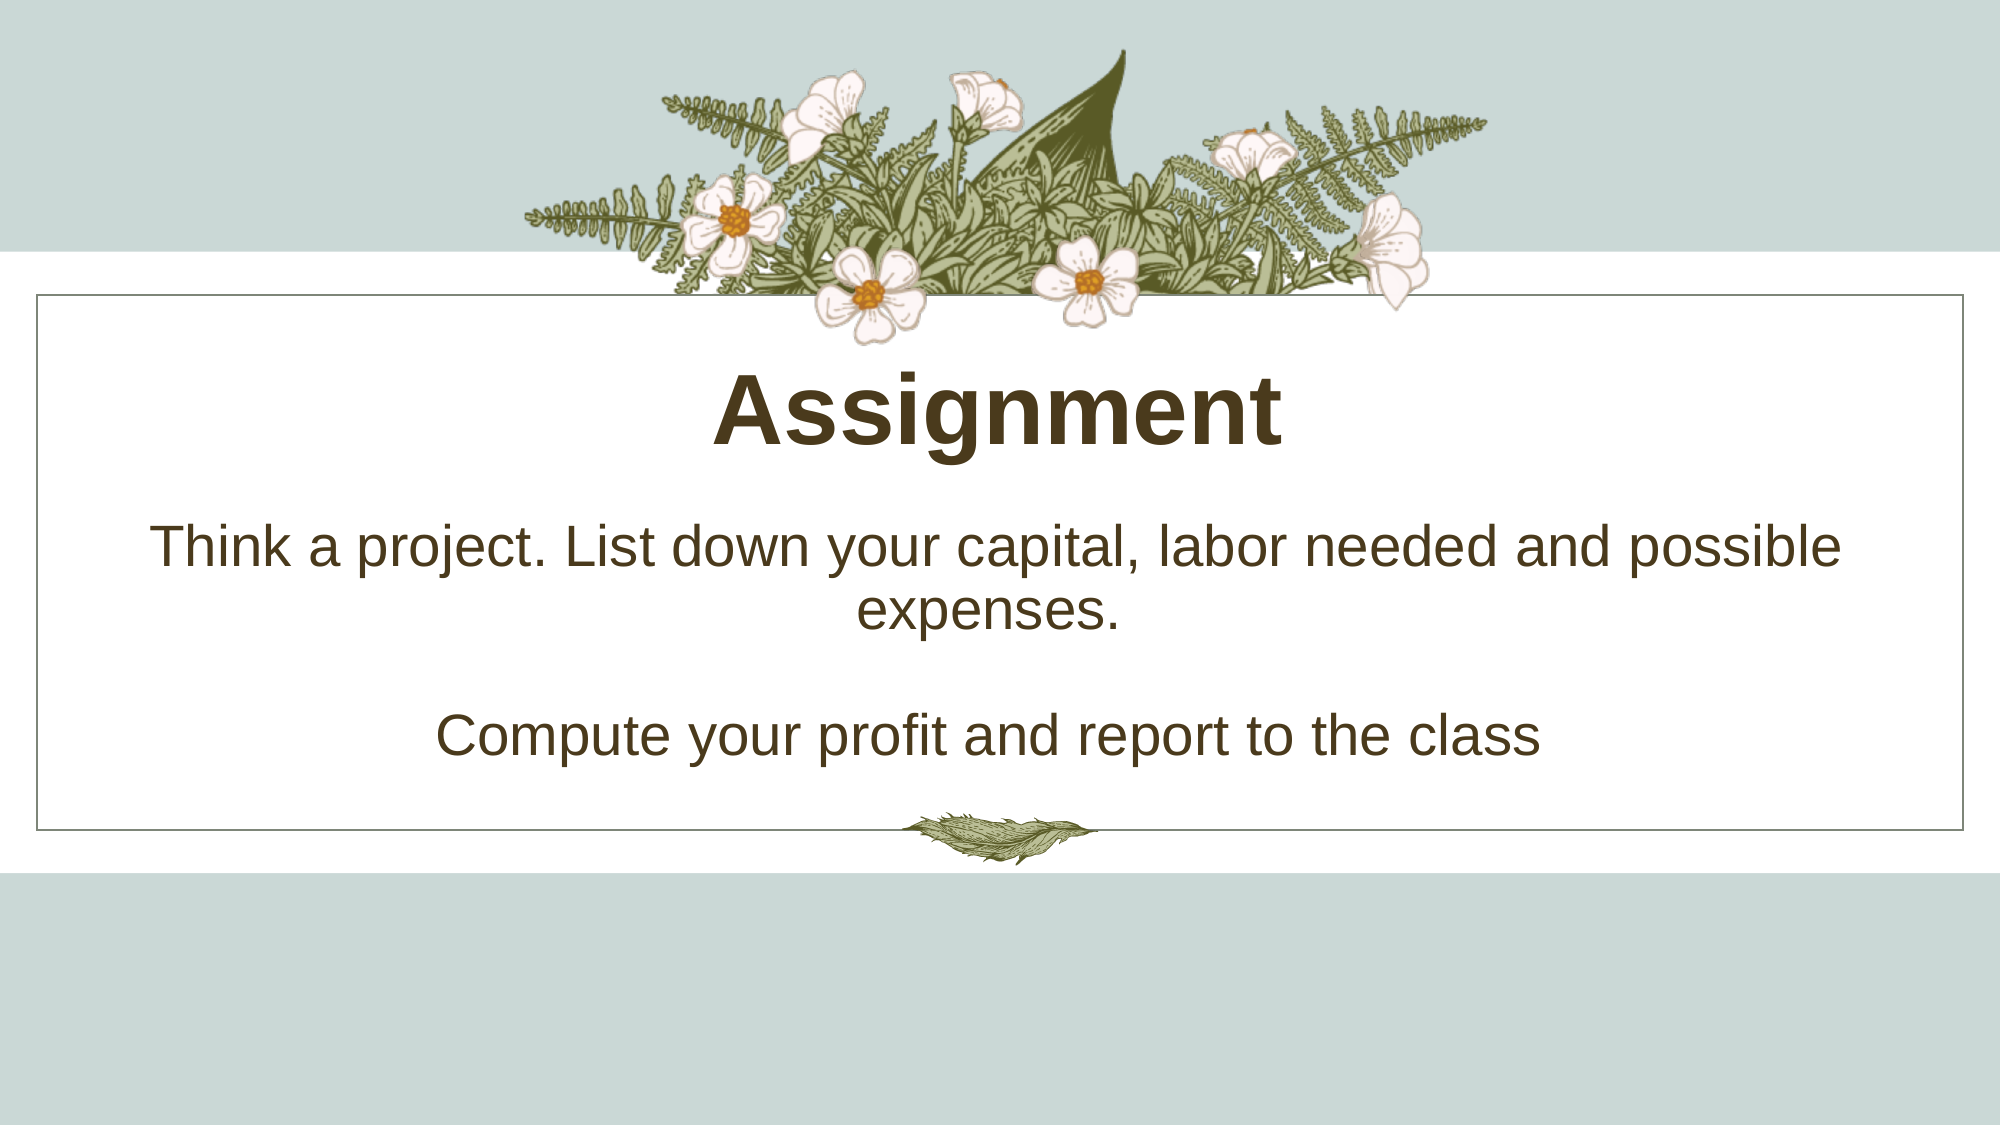

Assignment
# Think a project. List down your capital, labor needed and possible expenses. Compute your profit and report to the class